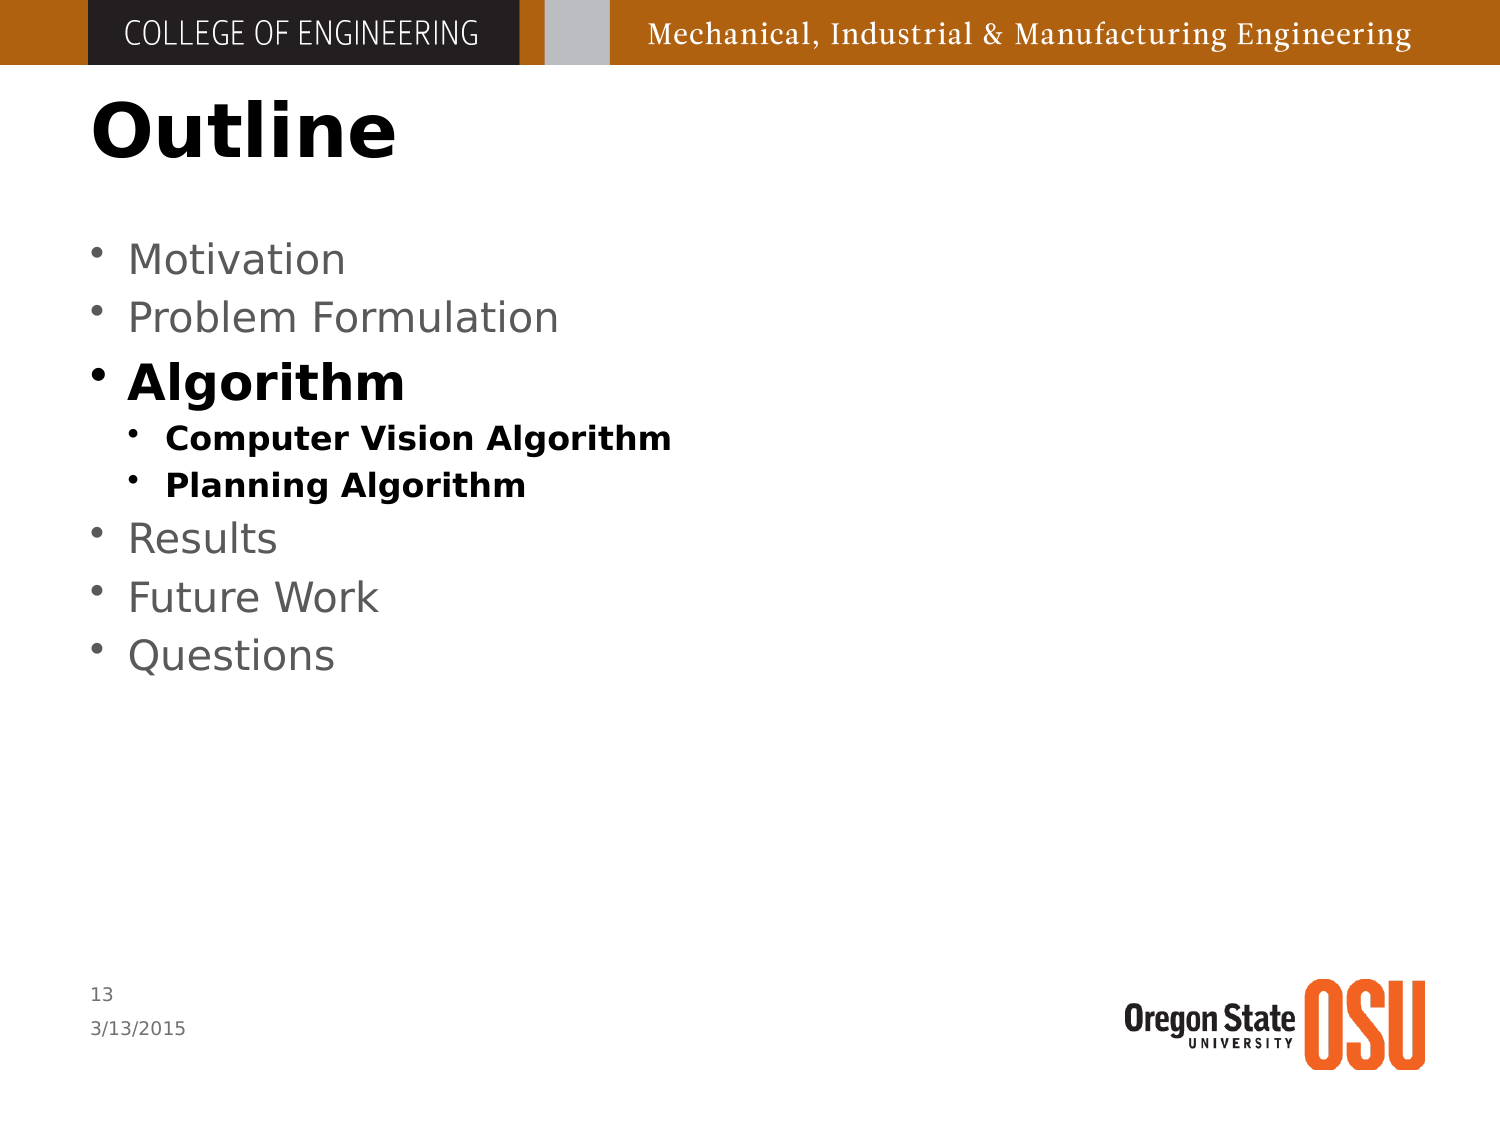

# Outline
Motivation
Problem Formulation
Algorithm
Computer Vision Algorithm
Planning Algorithm
Results
Future Work
Questions
13
3/13/2015